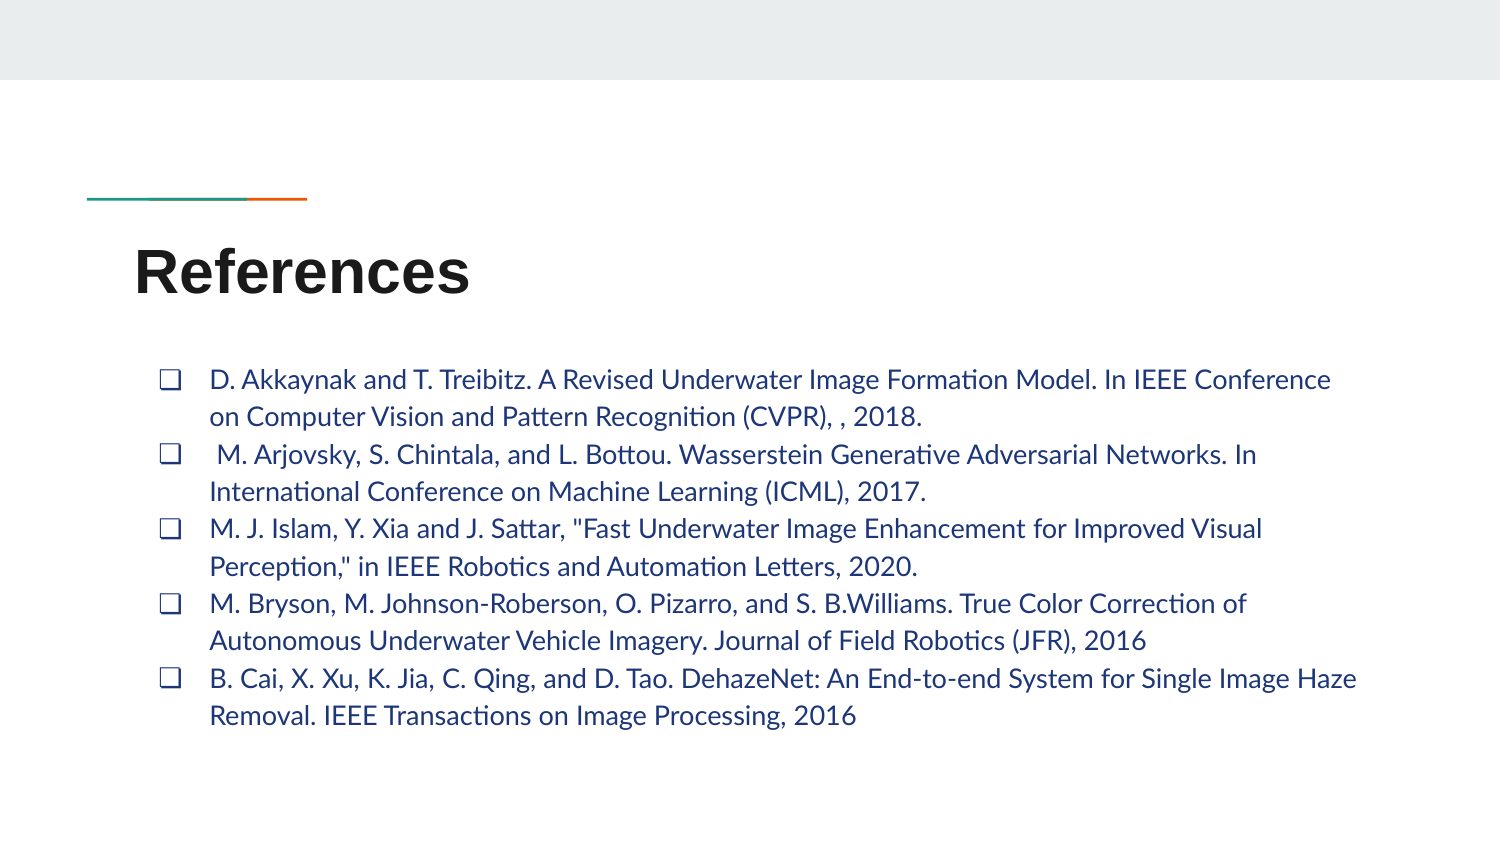

# References
D. Akkaynak and T. Treibitz. A Revised Underwater Image Formation Model. In IEEE Conference on Computer Vision and Pattern Recognition (CVPR), , 2018.
 M. Arjovsky, S. Chintala, and L. Bottou. Wasserstein Generative Adversarial Networks. In International Conference on Machine Learning (ICML), 2017.
M. J. Islam, Y. Xia and J. Sattar, "Fast Underwater Image Enhancement for Improved Visual Perception," in IEEE Robotics and Automation Letters, 2020.
M. Bryson, M. Johnson-Roberson, O. Pizarro, and S. B.Williams. True Color Correction of Autonomous Underwater Vehicle Imagery. Journal of Field Robotics (JFR), 2016
B. Cai, X. Xu, K. Jia, C. Qing, and D. Tao. DehazeNet: An End-to-end System for Single Image Haze Removal. IEEE Transactions on Image Processing, 2016